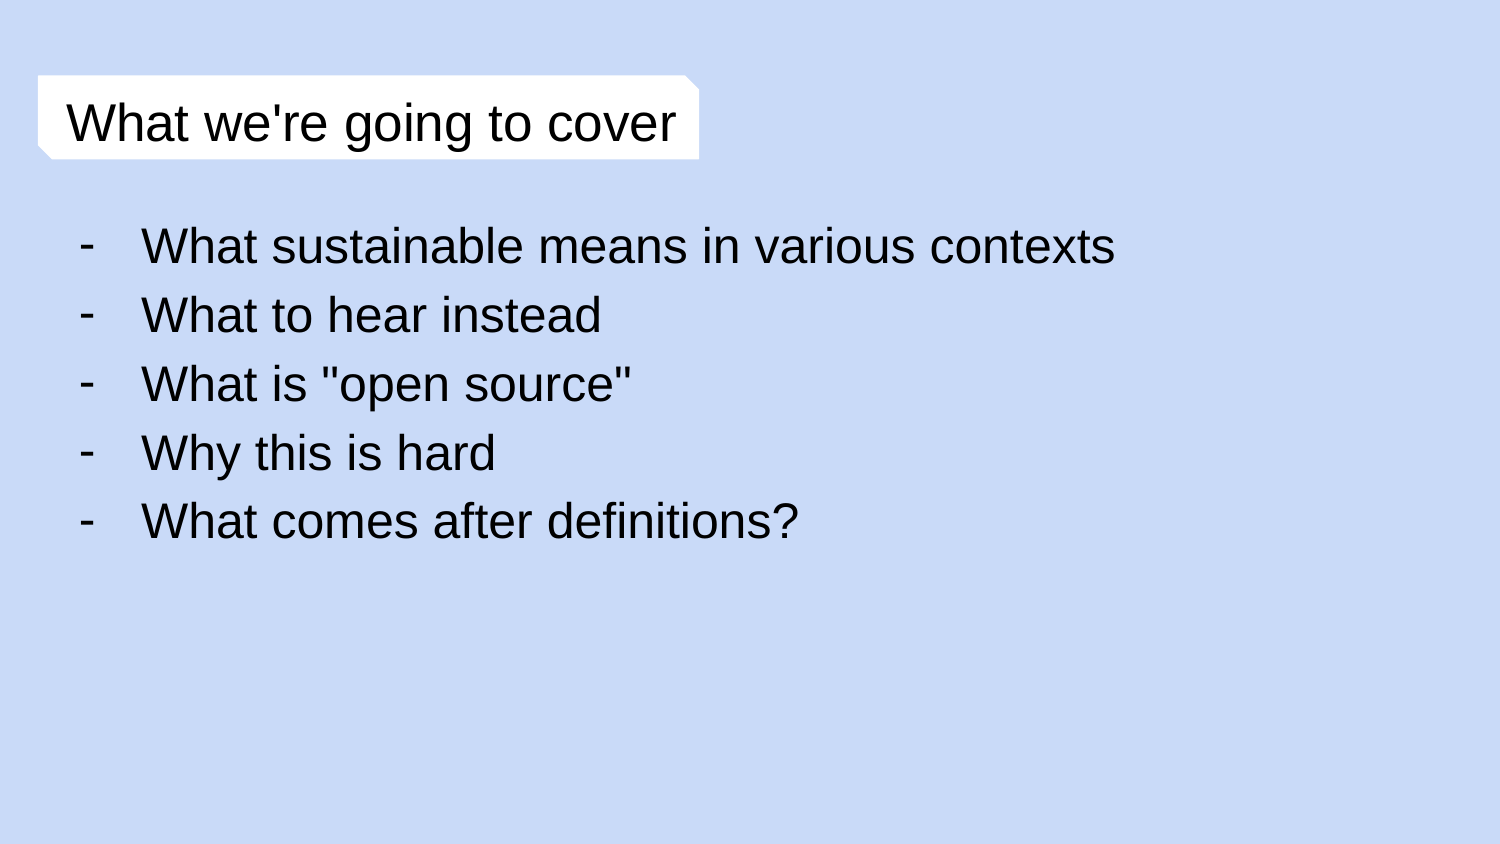

# What we're going to cover

What sustainable means in various contexts
What to hear instead
What is "open source"
Why this is hard
What comes after definitions?